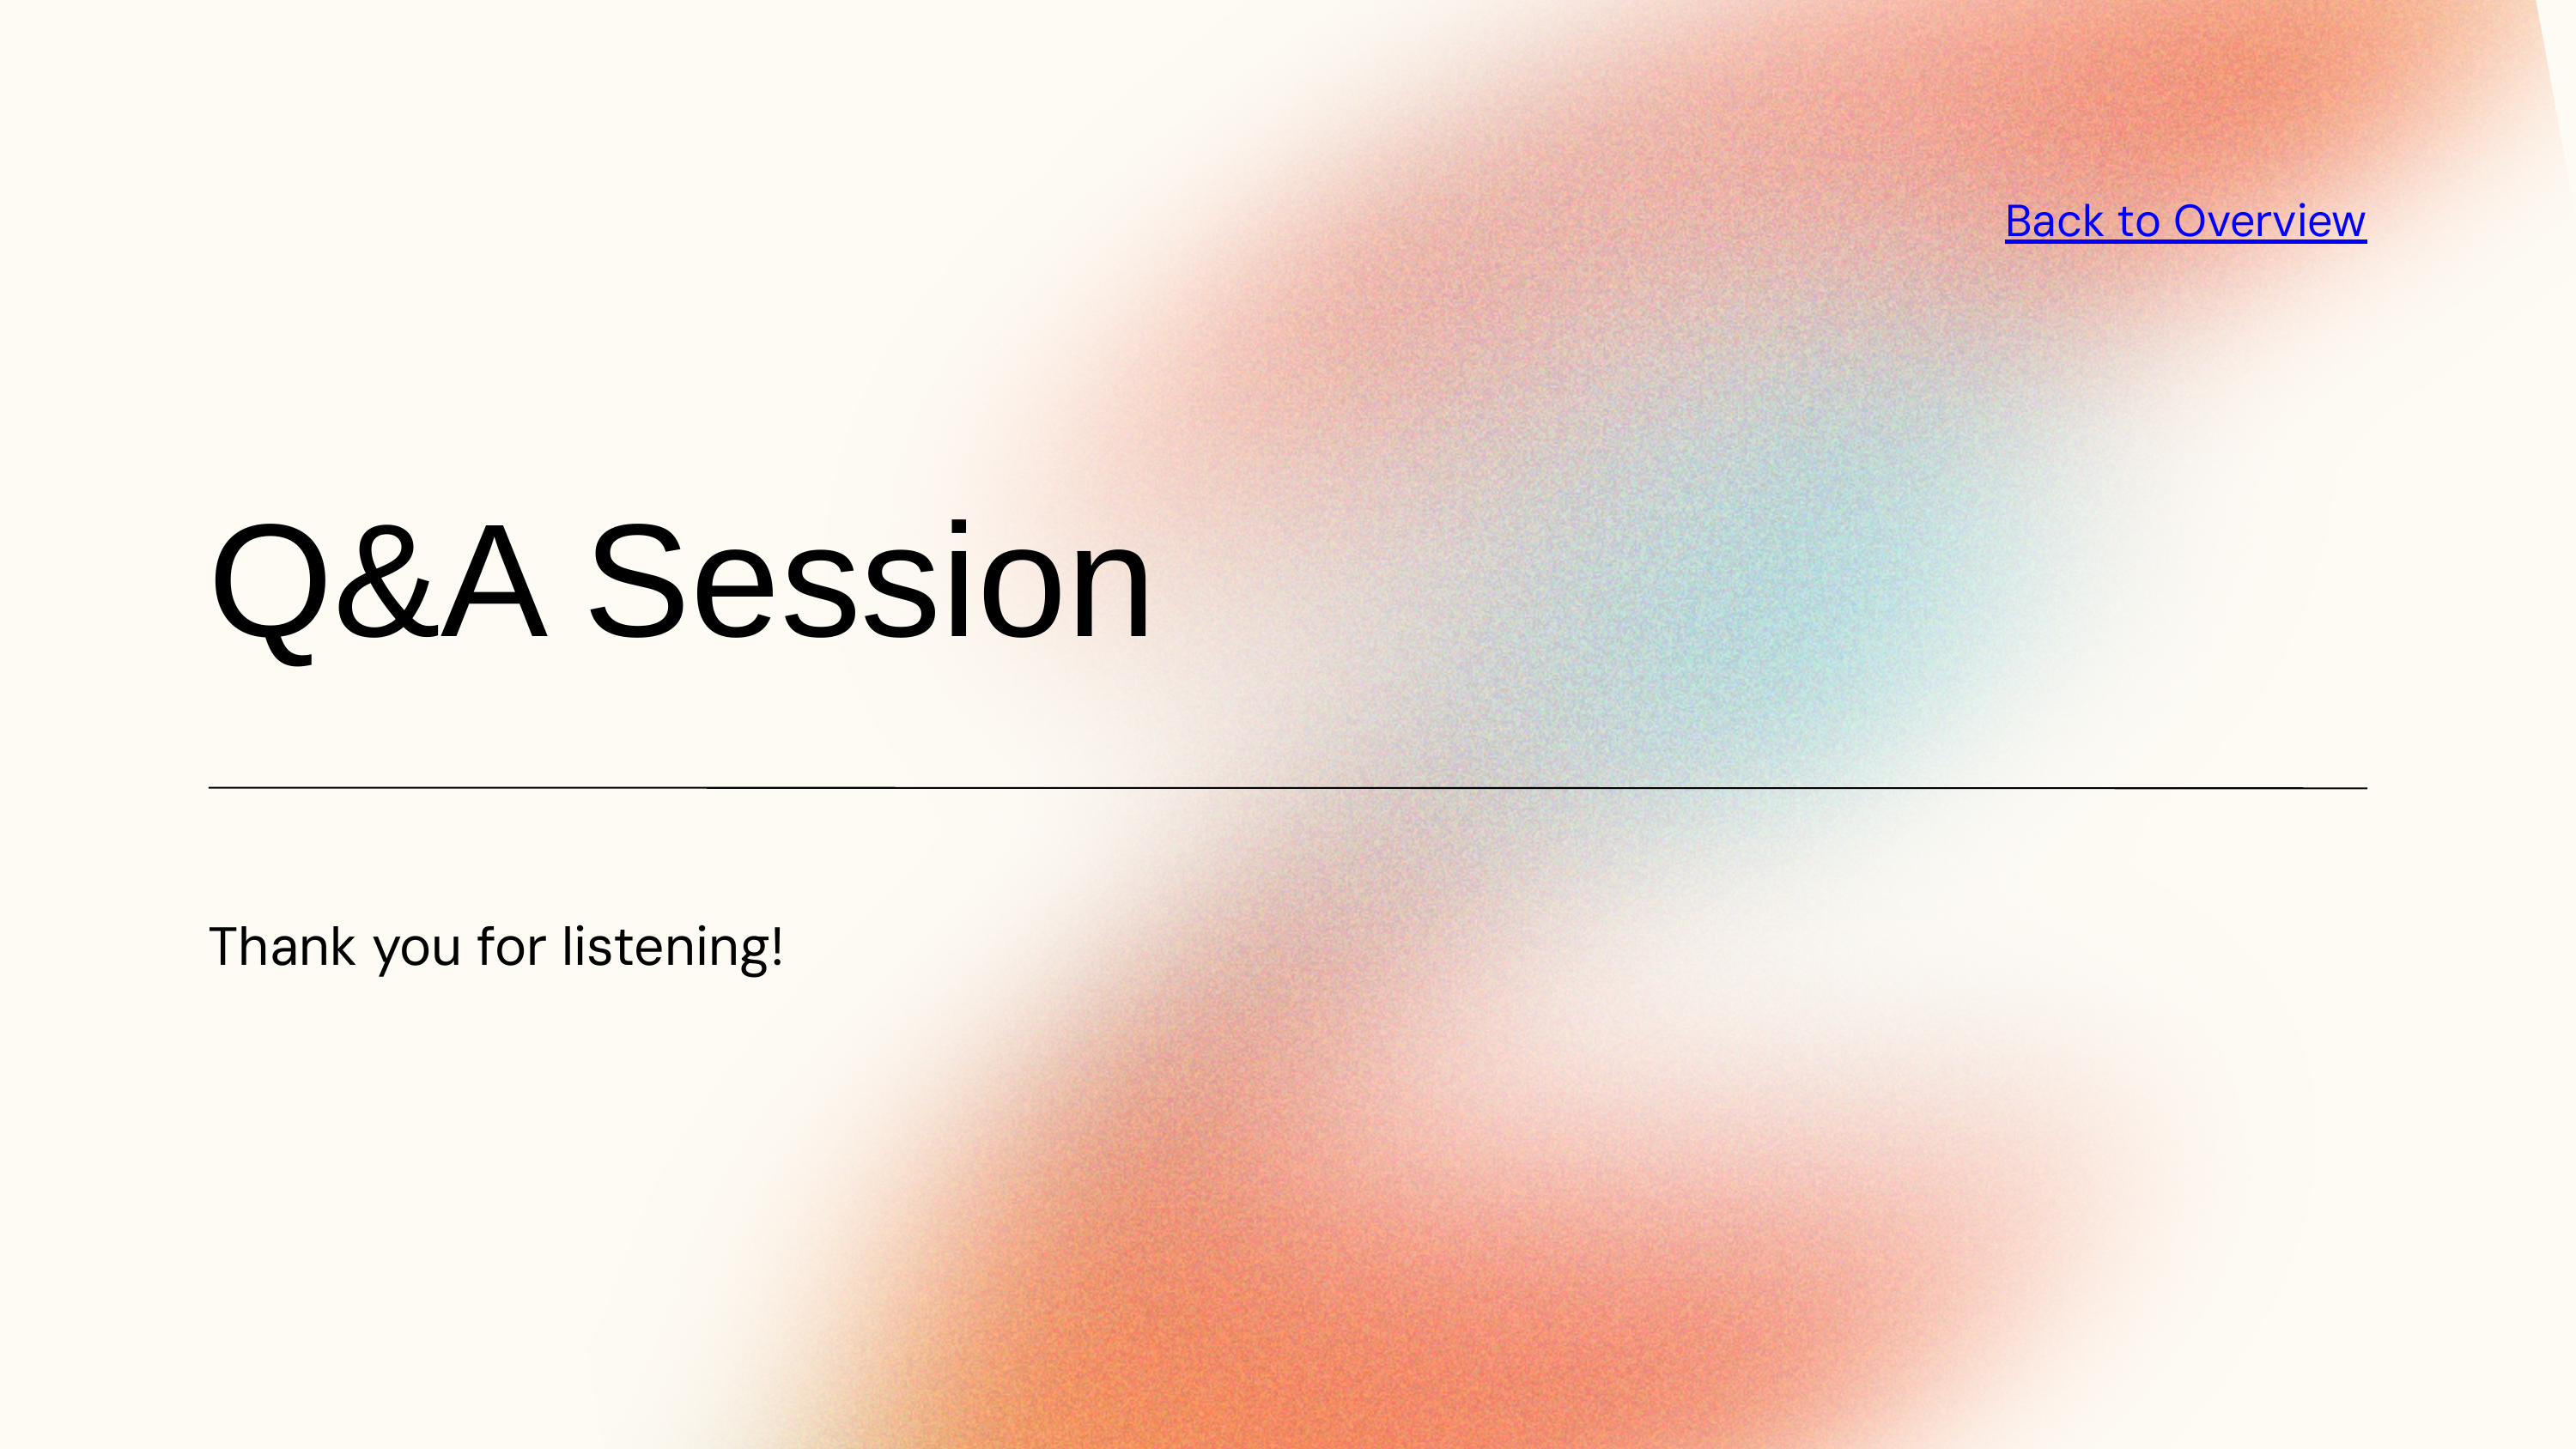

Back to Overview
Q&A Session

Thank you for listening!